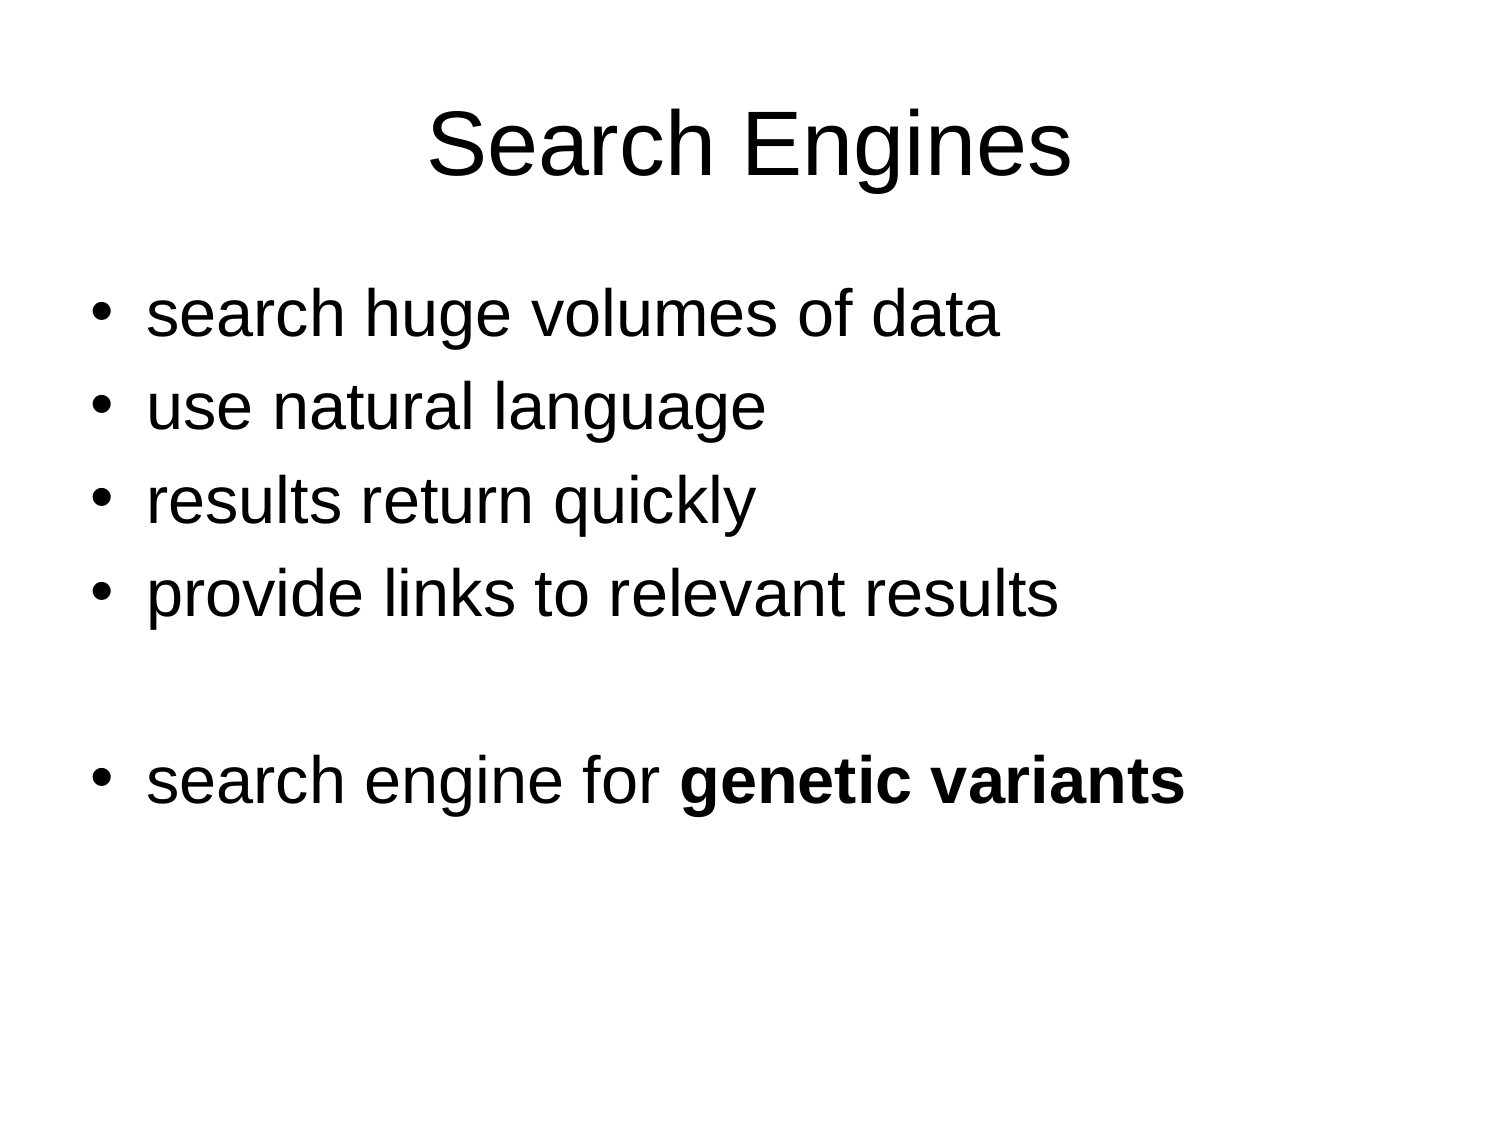

# Search Engines
search huge volumes of data
use natural language
results return quickly
provide links to relevant results

search engine for genetic variants